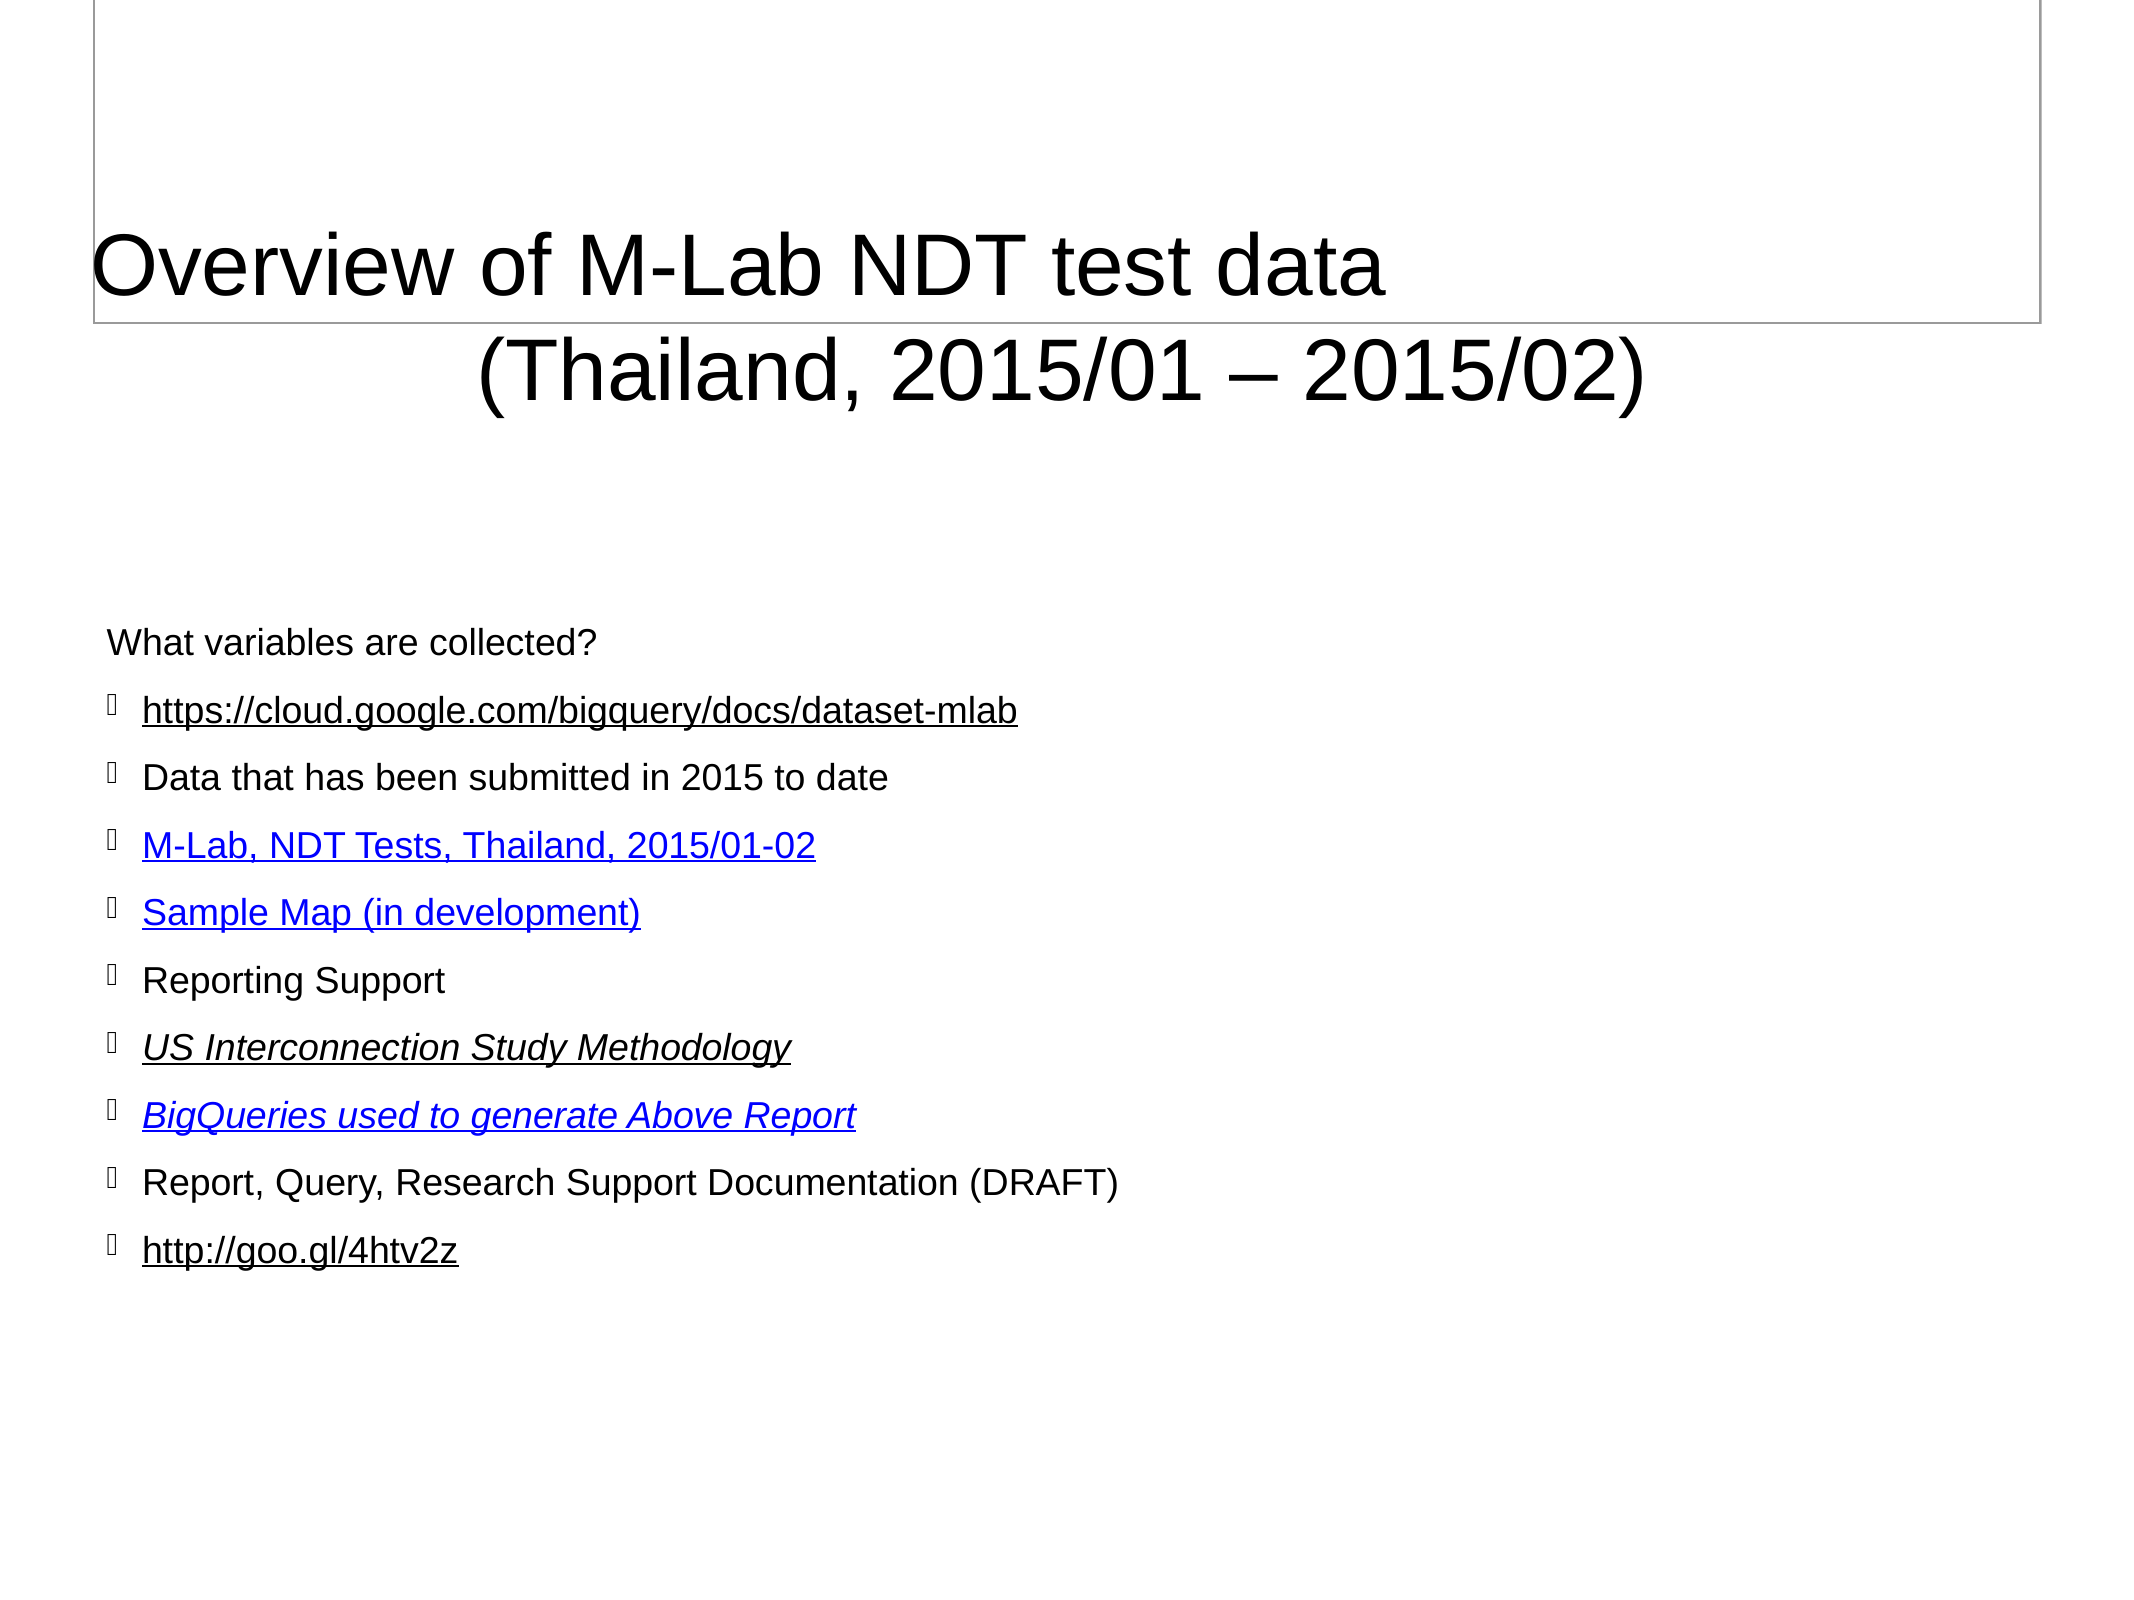

Overview of M-Lab NDT test data
(Thailand, 2015/01 – 2015/02)
What variables are collected?
https://cloud.google.com/bigquery/docs/dataset-mlab
Data that has been submitted in 2015 to date
M-Lab, NDT Tests, Thailand, 2015/01-02
Sample Map (in development)
Reporting Support
US Interconnection Study Methodology
BigQueries used to generate Above Report
Report, Query, Research Support Documentation (DRAFT)
http://goo.gl/4htv2z